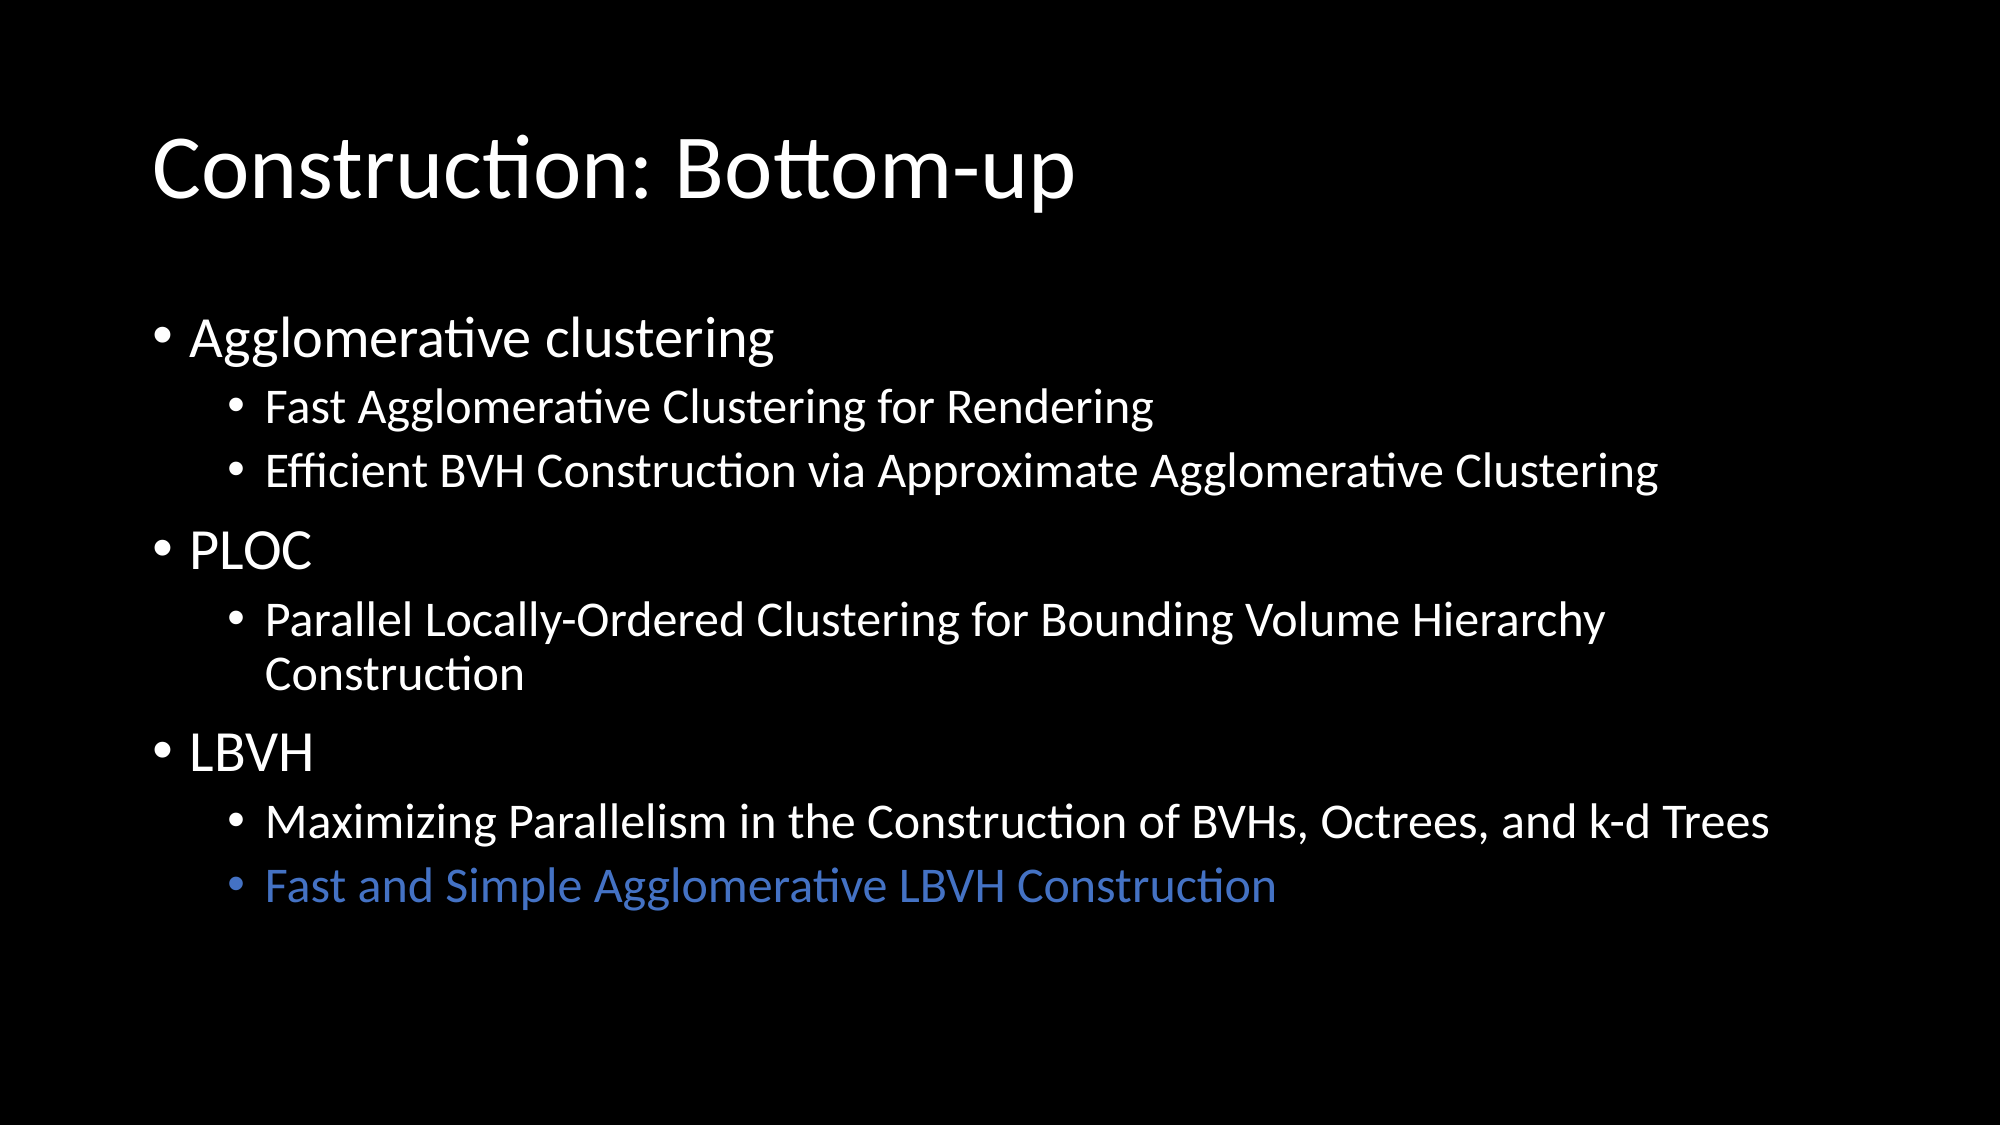

# Construction: Bottom-up
Agglomerative clustering
Fast Agglomerative Clustering for Rendering
Efficient BVH Construction via Approximate Agglomerative Clustering
PLOC
Parallel Locally-Ordered Clustering for Bounding Volume Hierarchy Construction
LBVH
Maximizing Parallelism in the Construction of BVHs, Octrees, and k-d Trees
Fast and Simple Agglomerative LBVH Construction